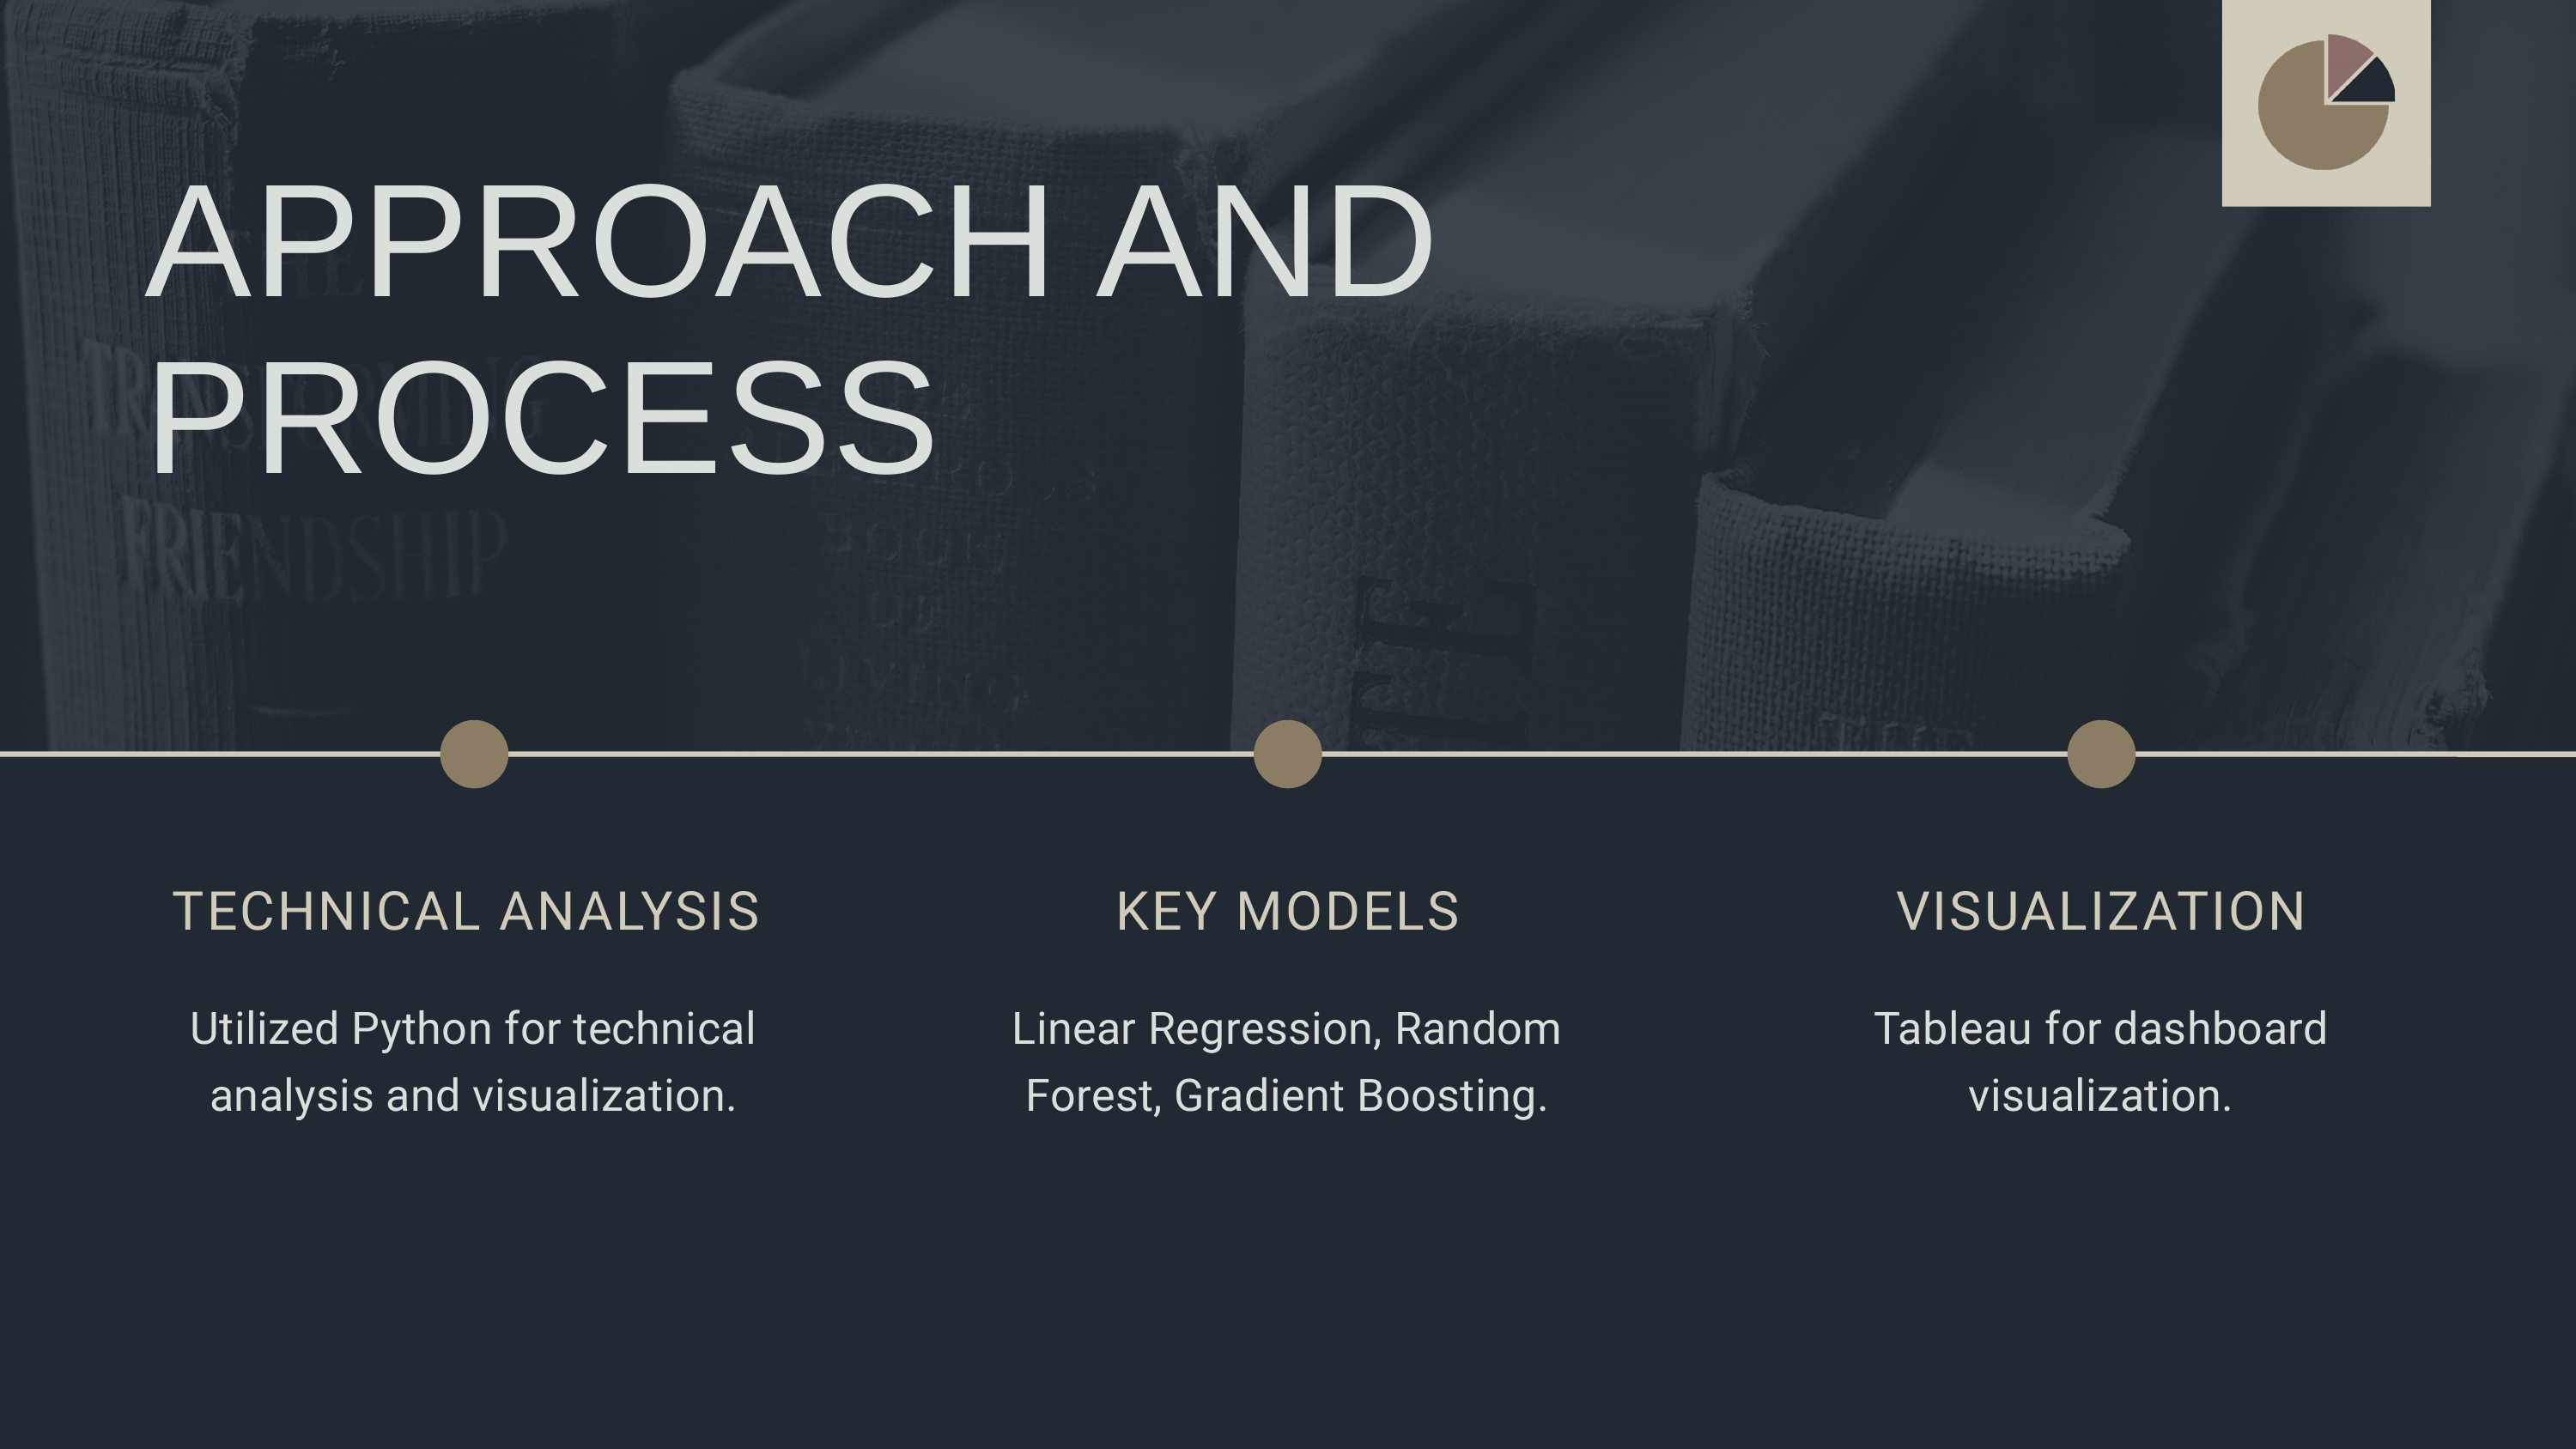

APPROACH AND PROCESS

TECHNICAL ANALYSIS
Utilized Python for technical analysis and visualization.

KEY MODELS
Linear Regression, Random Forest, Gradient Boosting.

VISUALIZATION
Tableau for dashboard visualization.